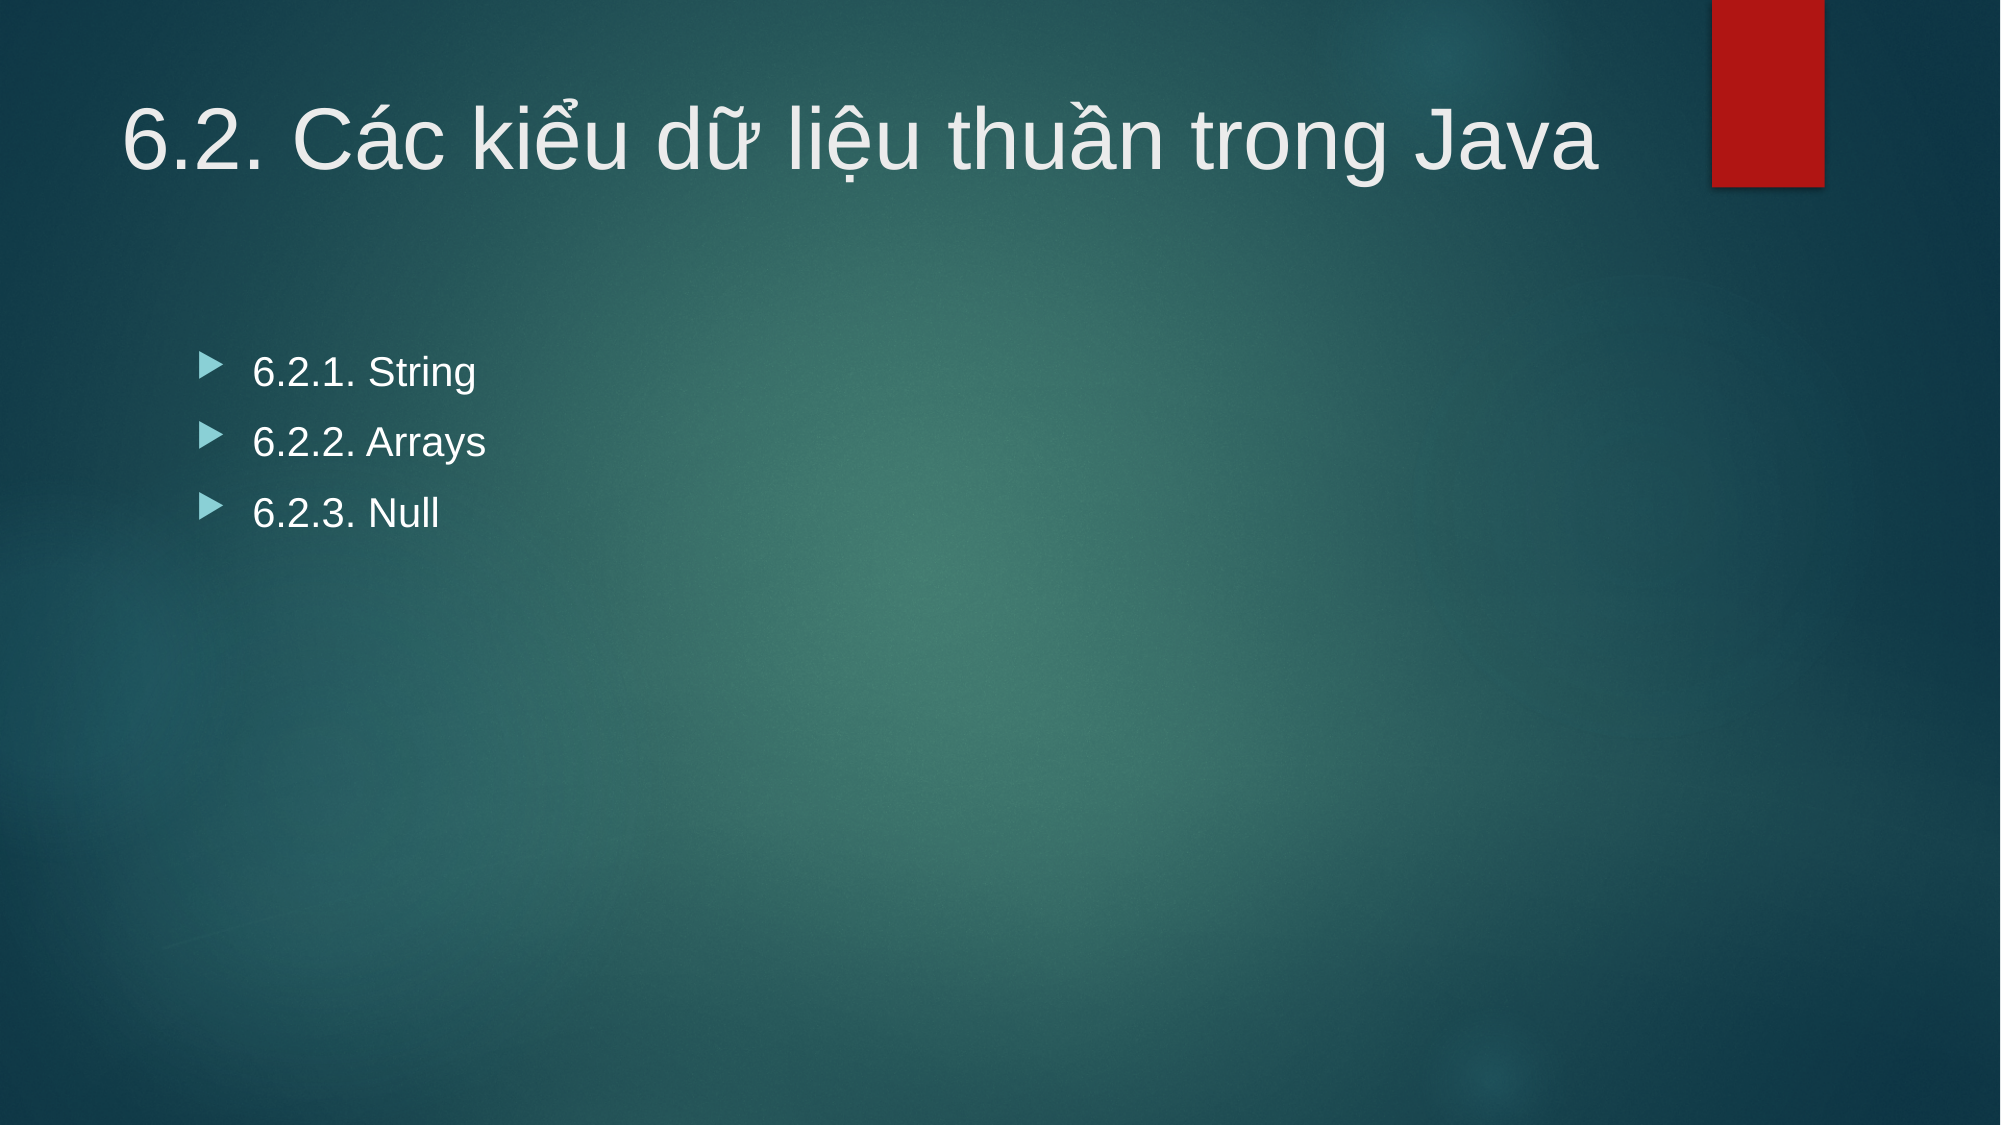

# 6.2. Các kiểu dữ liệu thuần trong Java
6.2.1. String
6.2.2. Arrays
6.2.3. Null